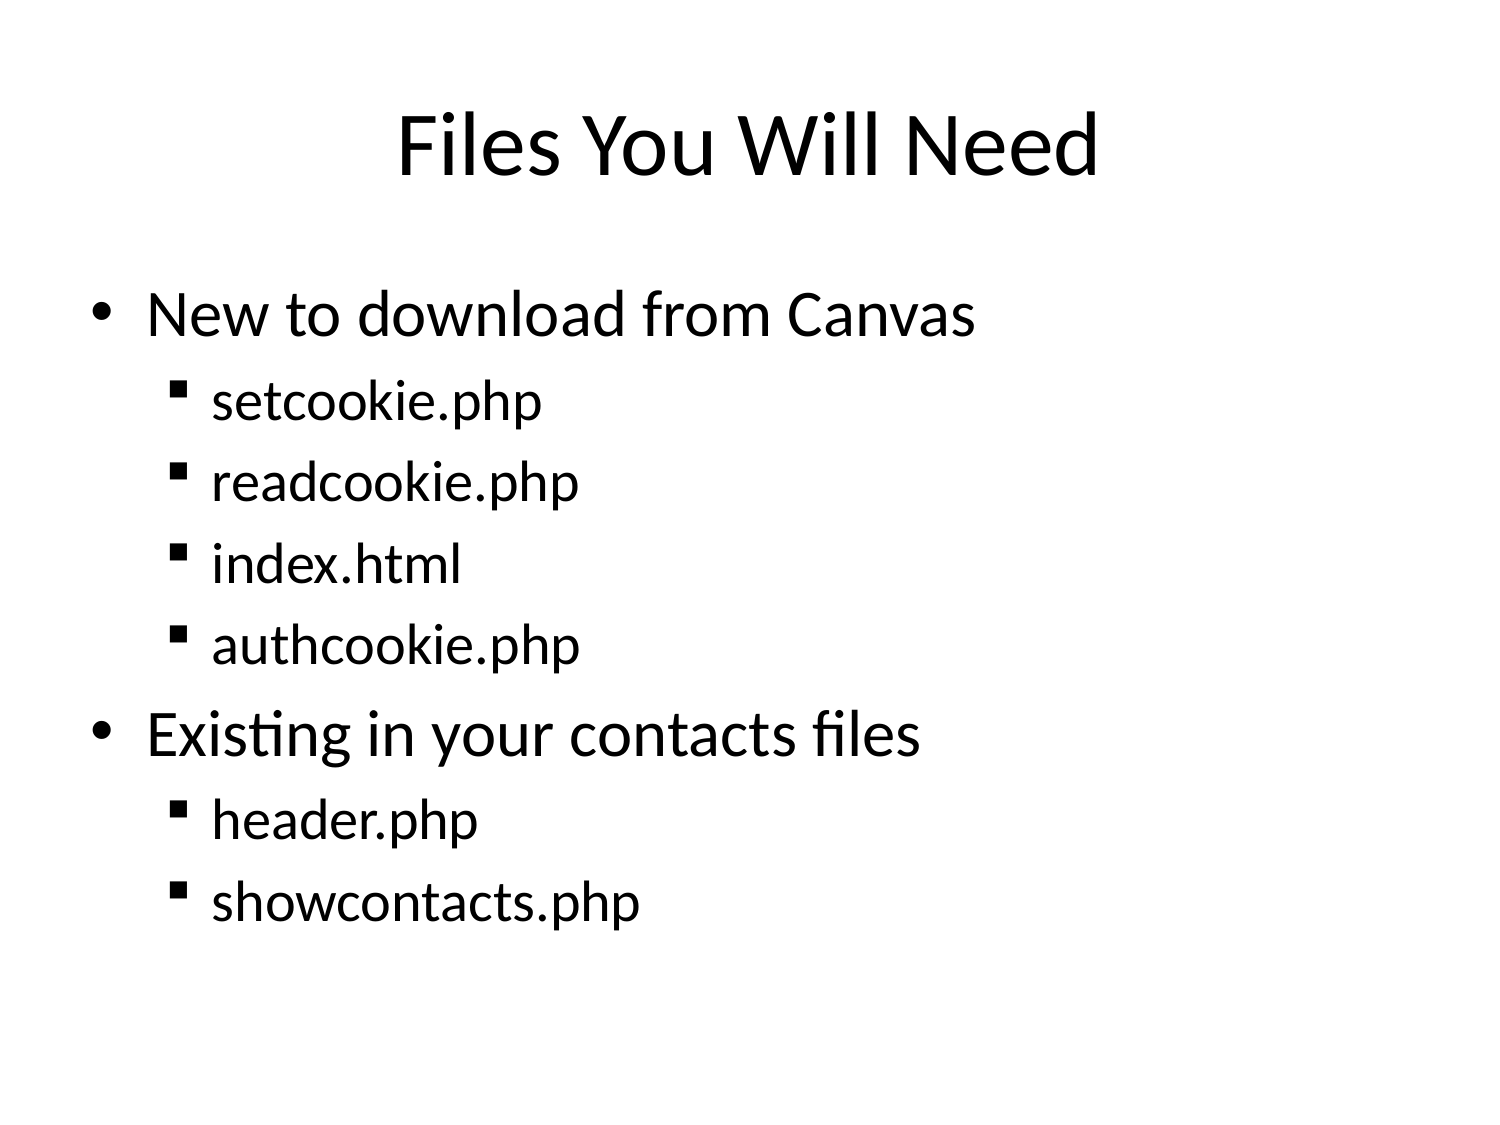

# Files You Will Need
New to download from Canvas
setcookie.php
readcookie.php
index.html
authcookie.php
Existing in your contacts files
header.php
showcontacts.php